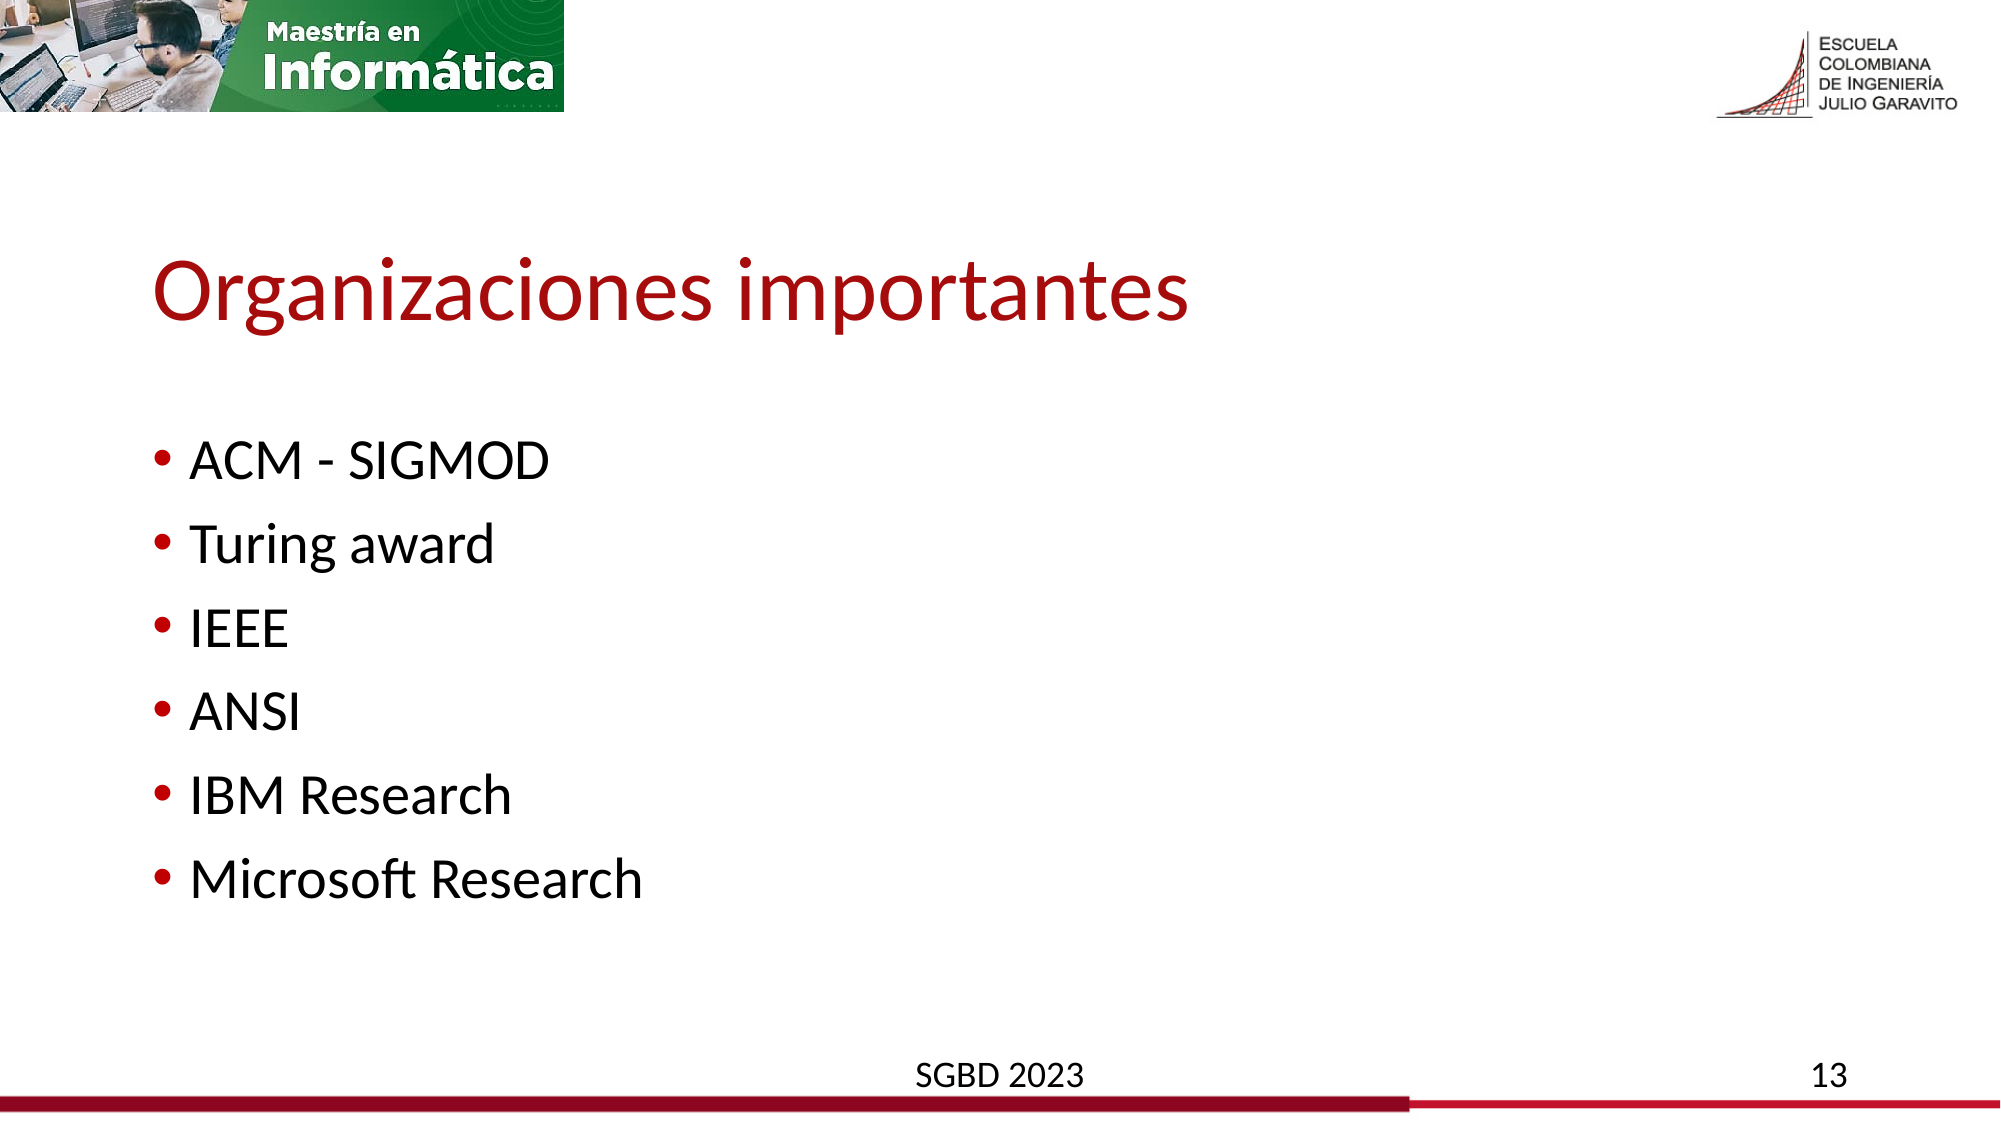

# Organizaciones importantes
ACM - SIGMOD
Turing award
IEEE
ANSI
IBM Research
Microsoft Research
SGBD 2023
13